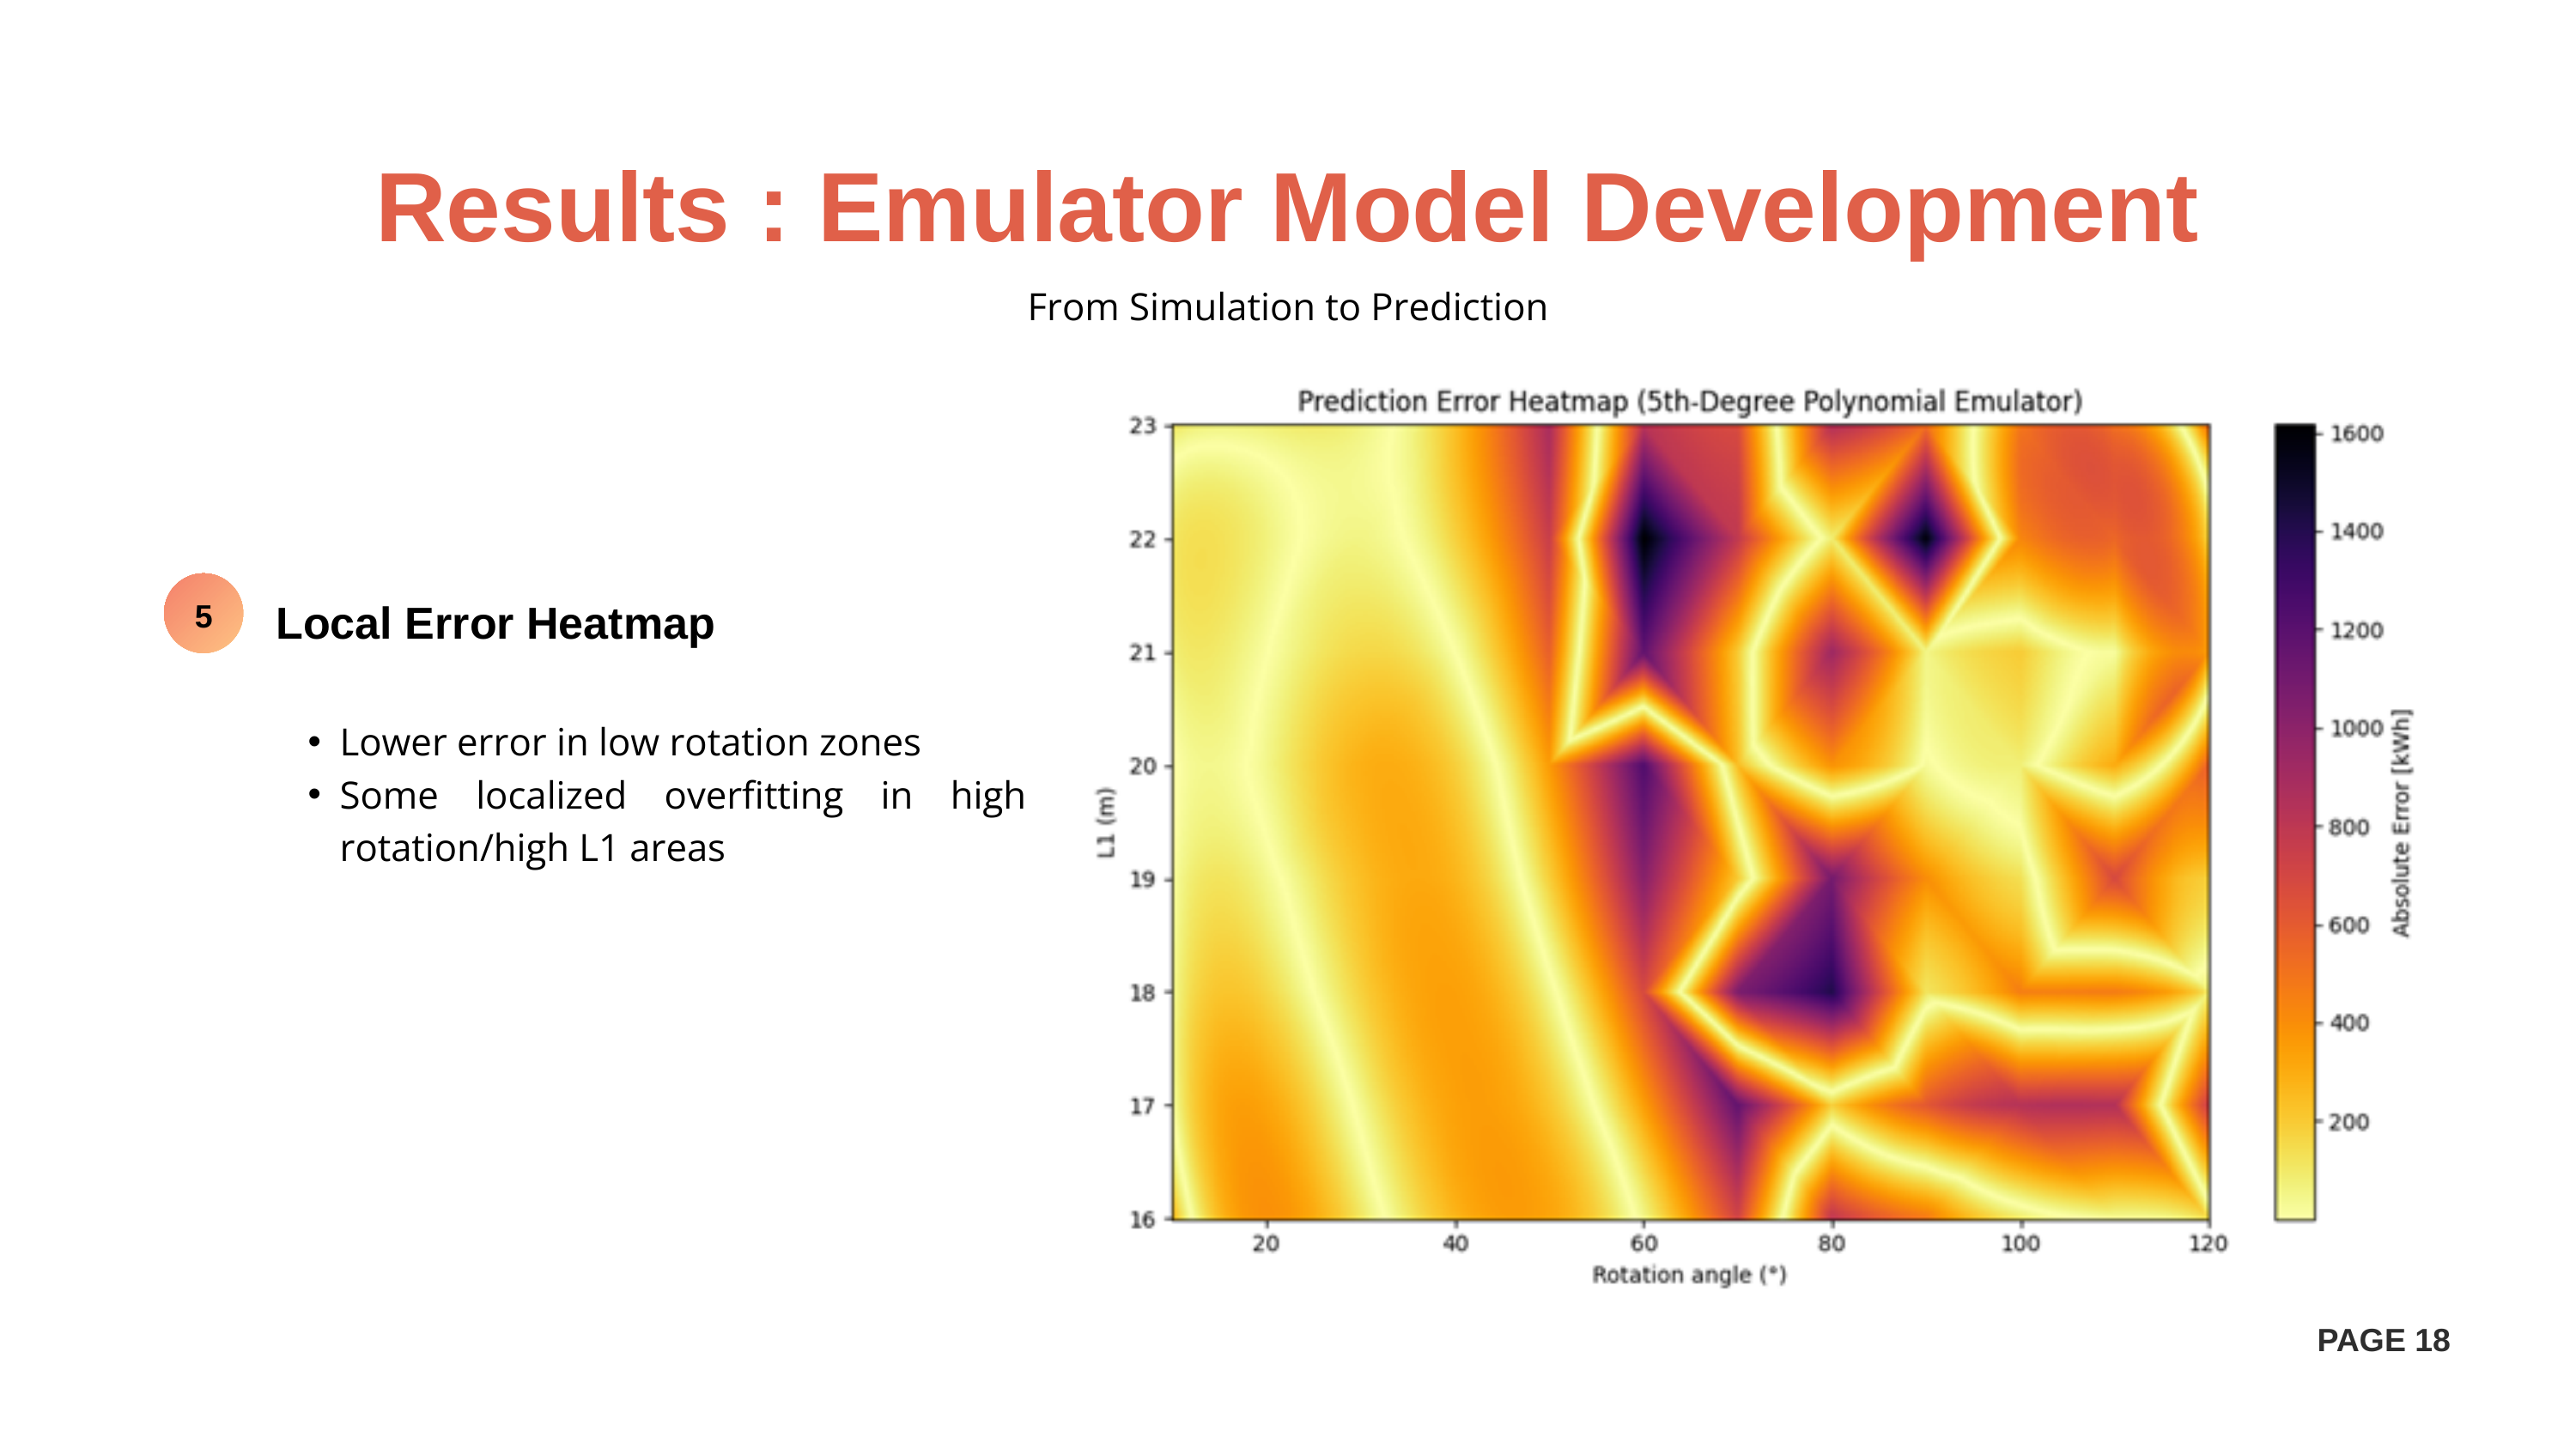

Results : Emulator Model Development
From Simulation to Prediction

5
Local Error Heatmap

Lower error in low rotation zones
Some localized overfitting in high rotation/high L1 areas
PAGE 18